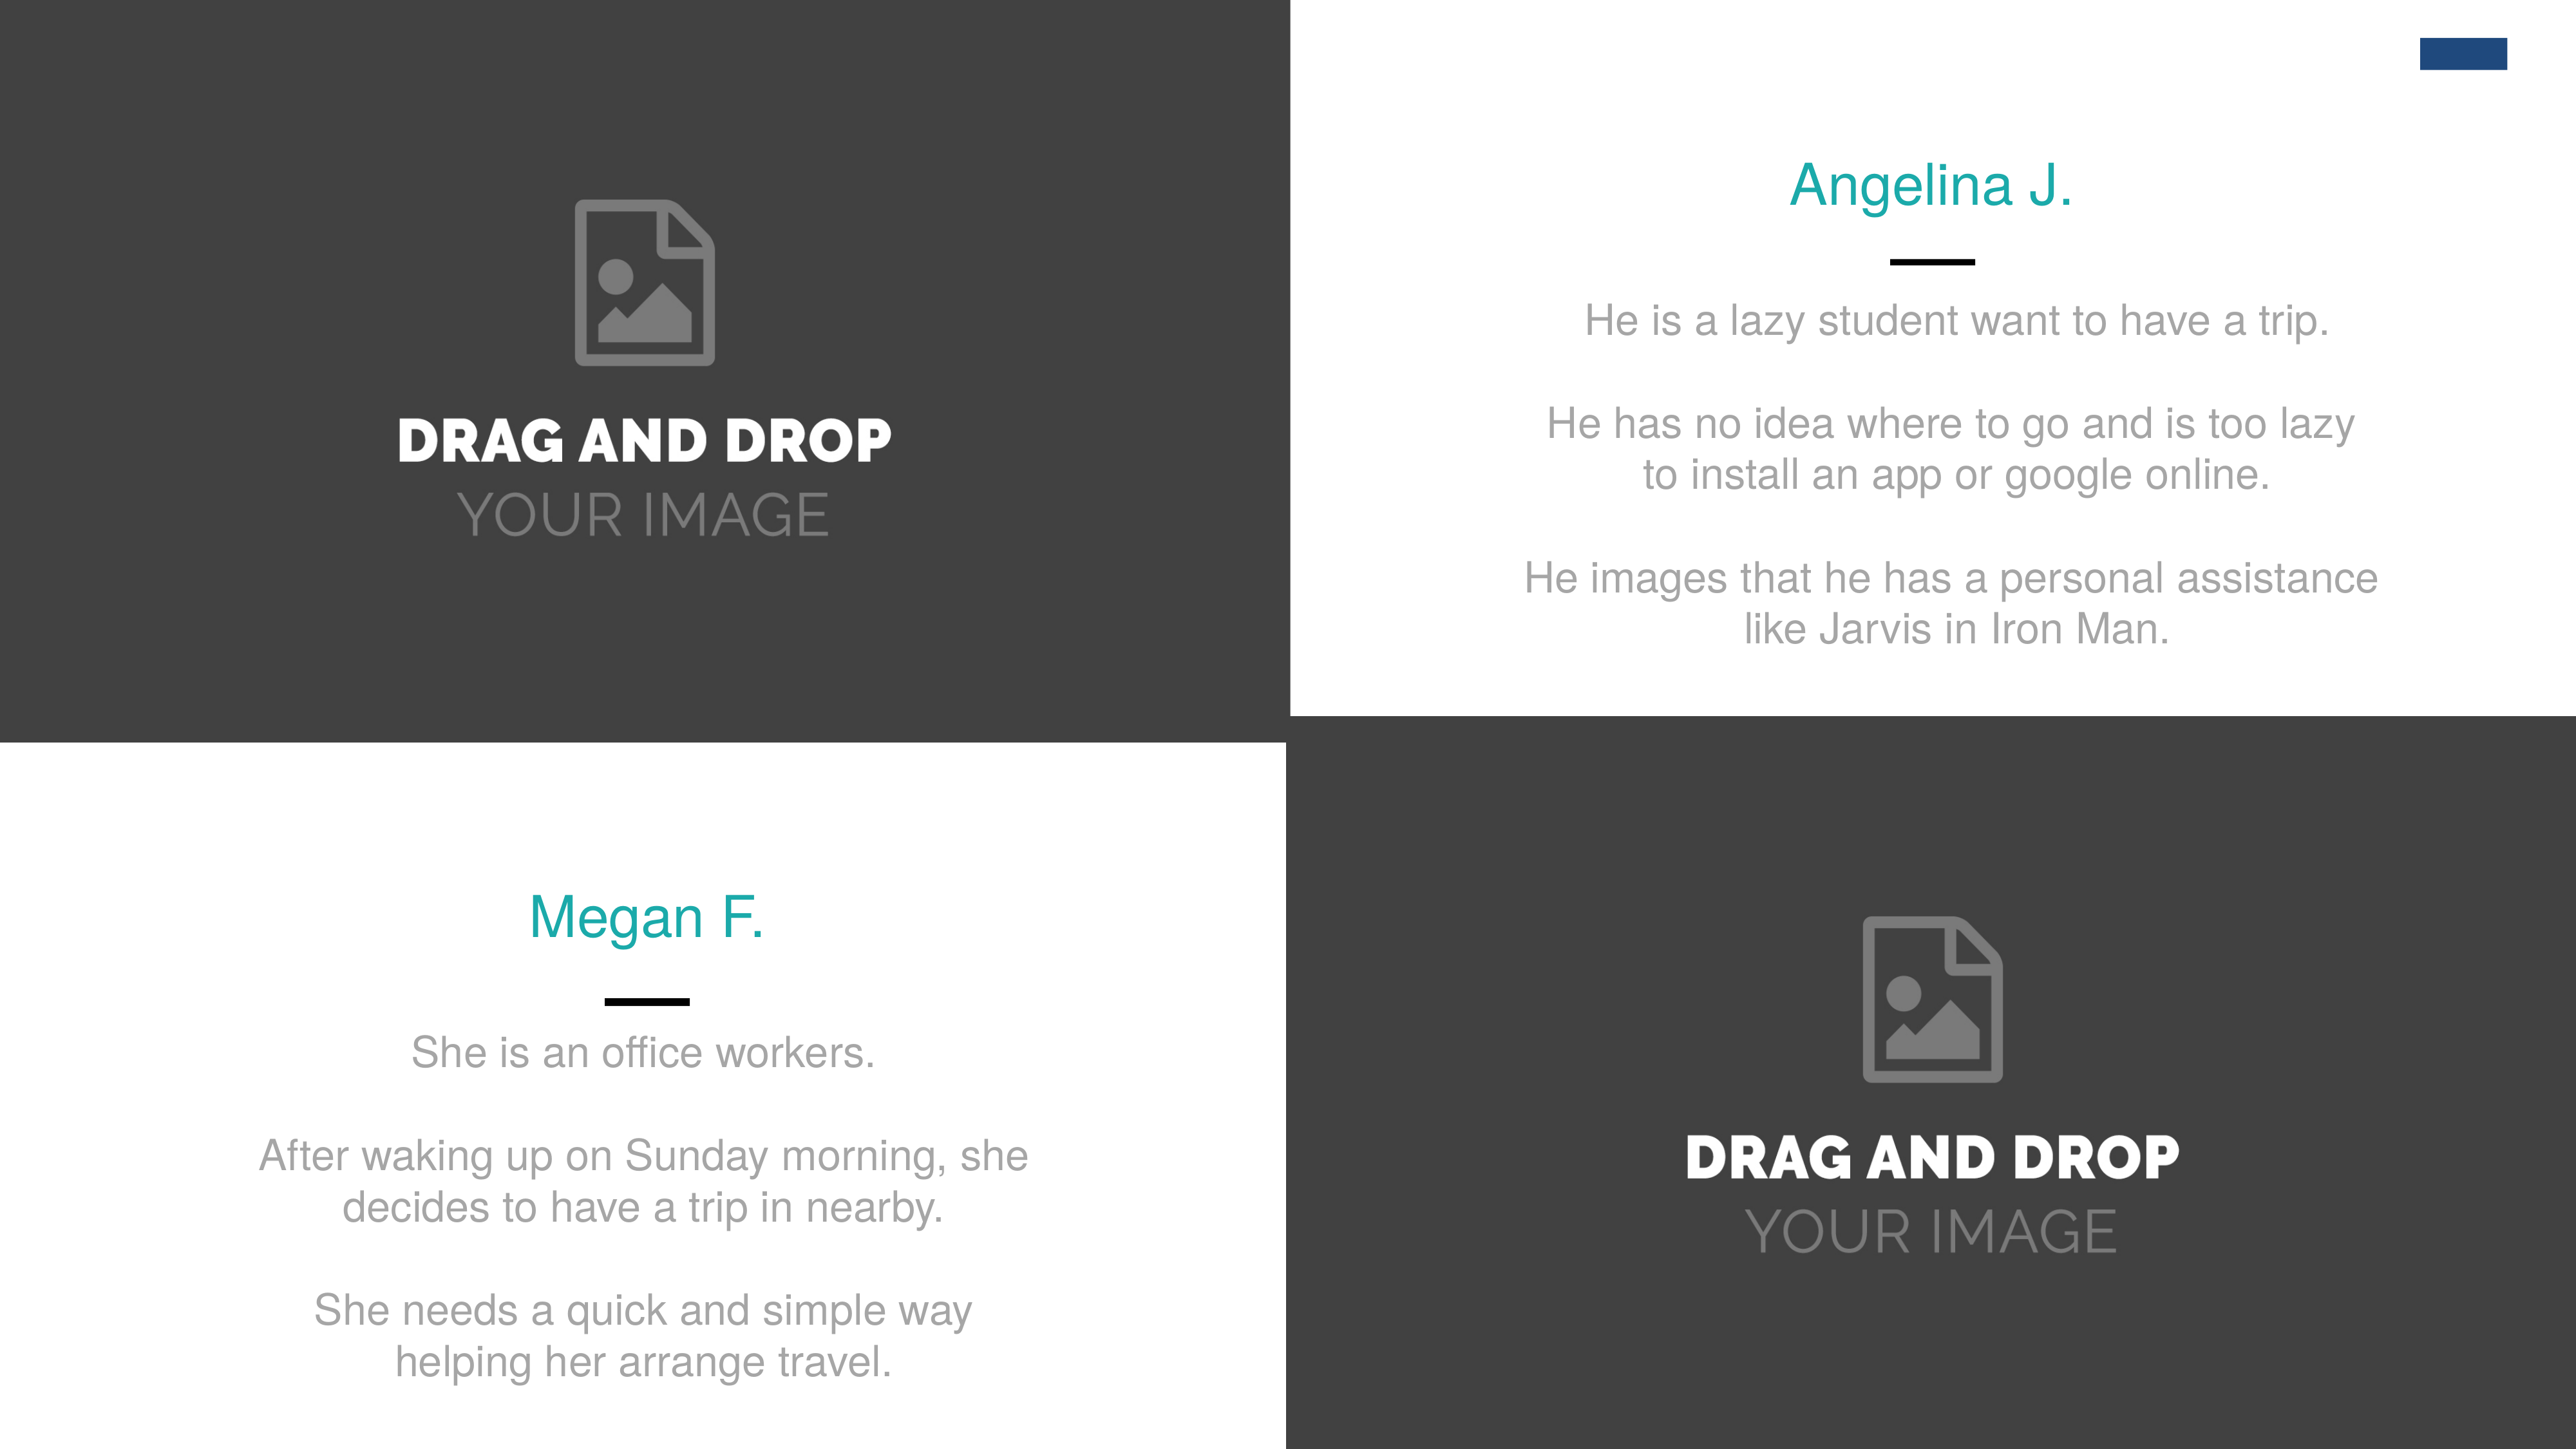

7
Angelina J.

He is a lazy student want to have a trip.

He has no idea where to go and is too lazy
to install an app or google online.

He images that he has a personal assistance
like Jarvis in Iron Man.

Megan F.

She is an office workers.

After waking up on Sunday morning, she decides to have a trip in nearby.

She needs a quick and simple way helping her arrange travel.